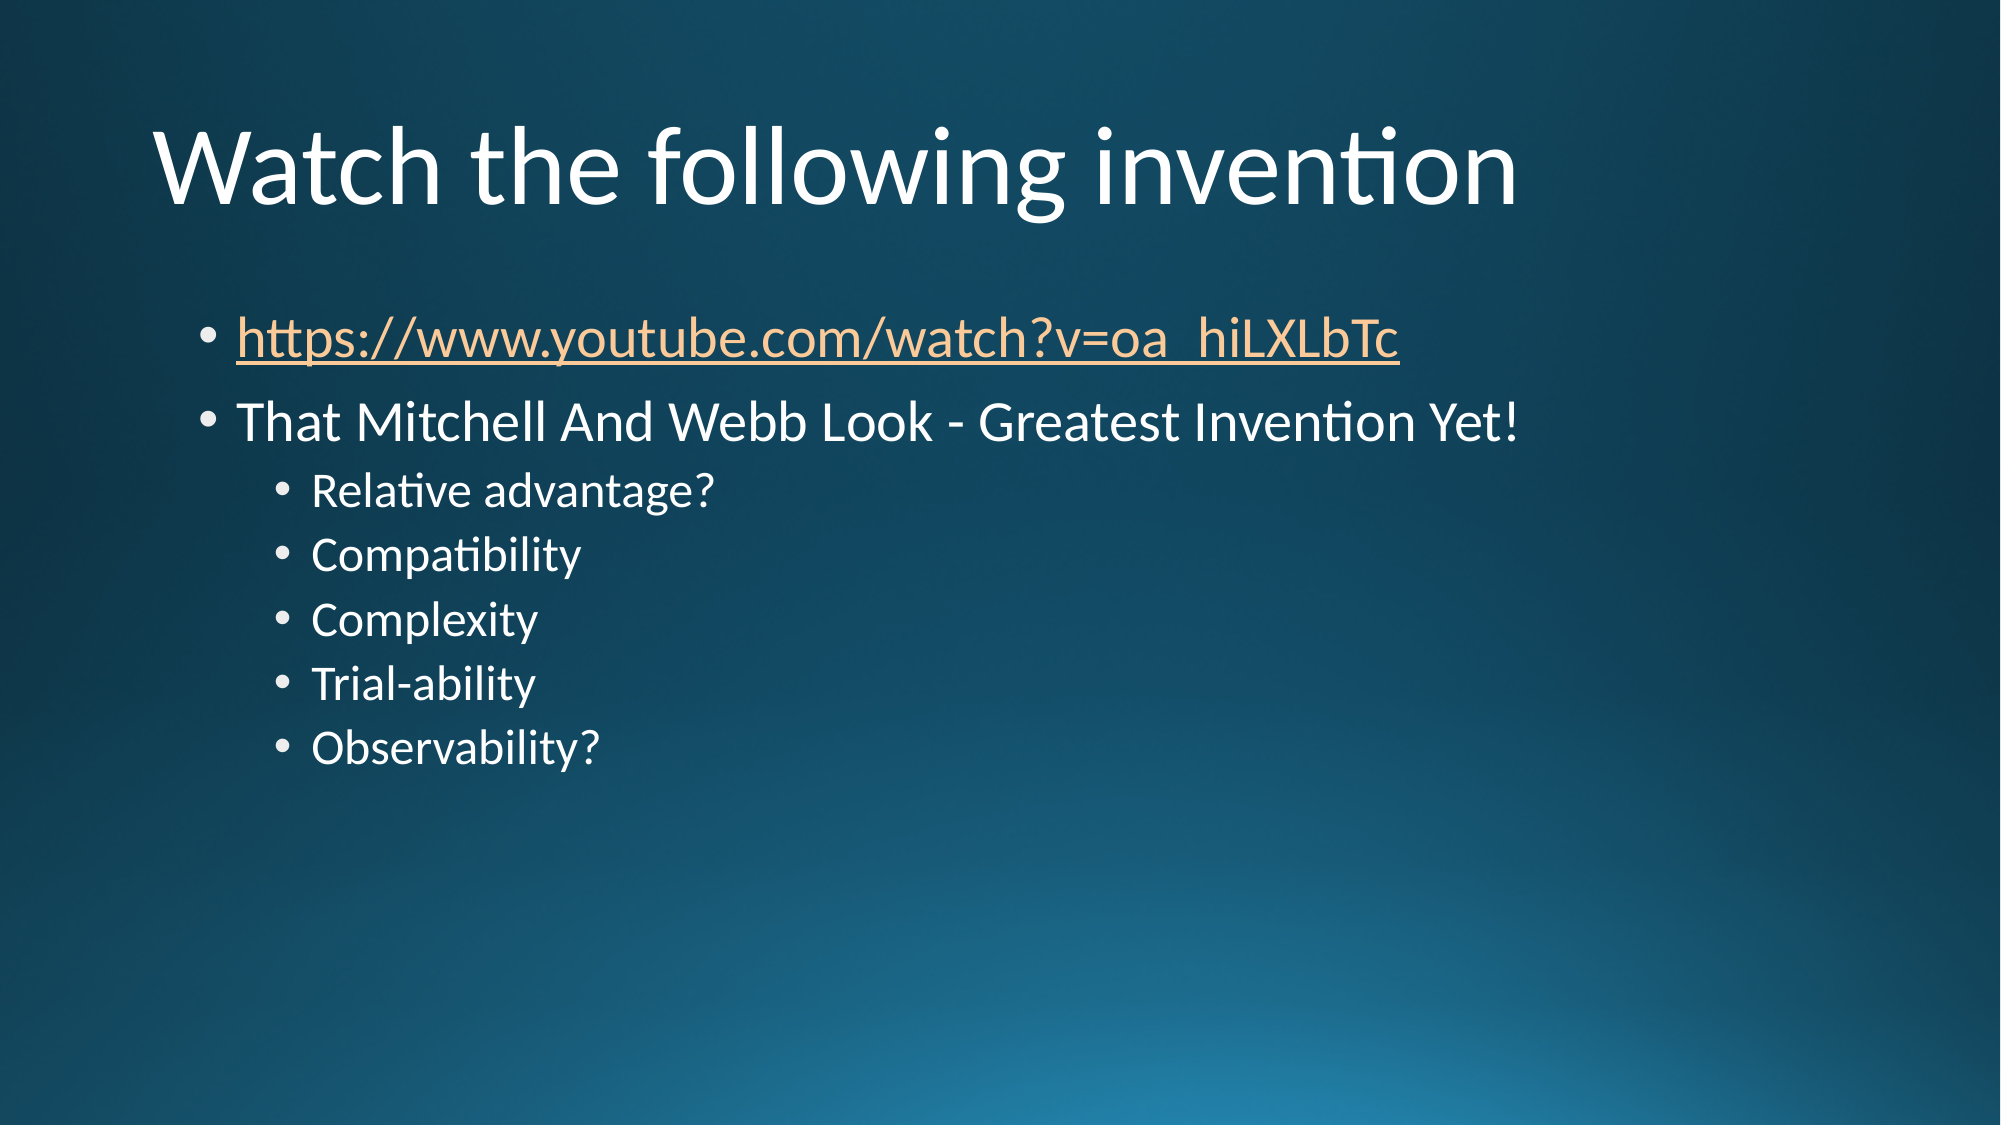

# Watch the following invention
https://www.youtube.com/watch?v=oa_hiLXLbTc
That Mitchell And Webb Look - Greatest Invention Yet!
Relative advantage?
Compatibility
Complexity
Trial-ability
Observability?